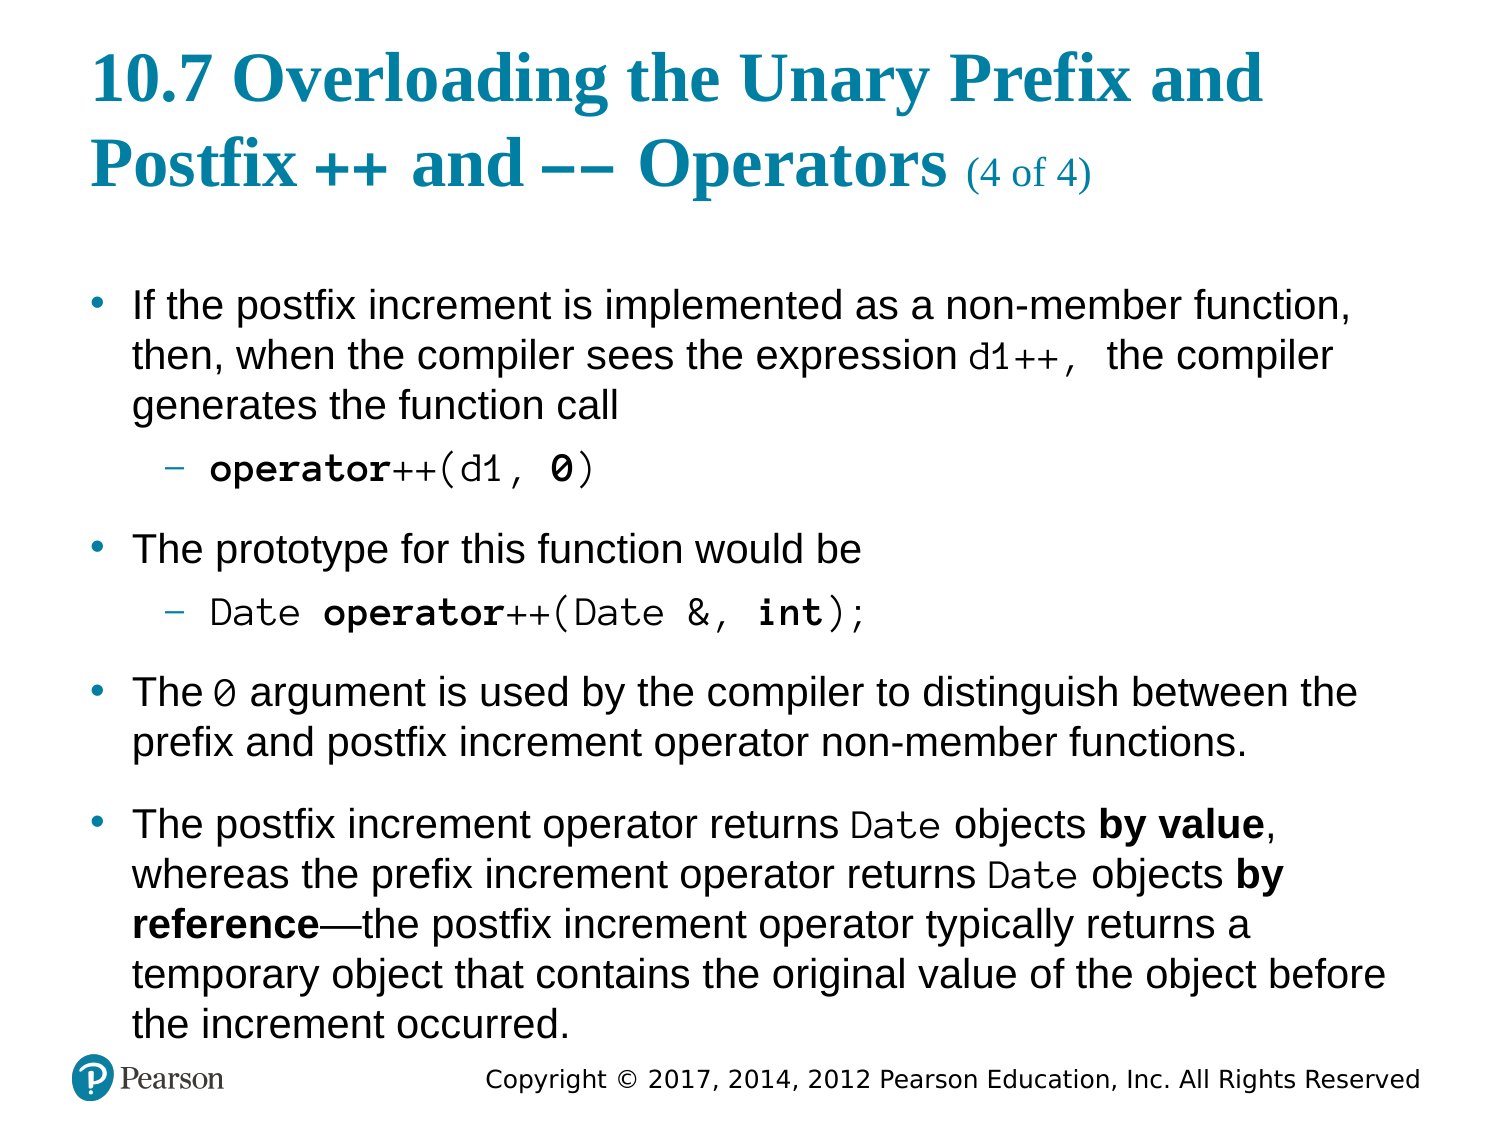

# 10.7 Overloading the Unary Prefix and Postfix ++ and -- Operators (4 of 4)
If the postfix increment is implemented as a non-member function, then, when the compiler sees the expression d1++, the compiler generates the function call
operator++(d1, 0)
The prototype for this function would be
Date operator++(Date &, int);
The 0 argument is used by the compiler to distinguish between the prefix and postfix increment operator non-member functions.
The postfix increment operator returns Date objects by value, whereas the prefix increment operator returns Date objects by reference—the postfix increment operator typically returns a temporary object that contains the original value of the object before the increment occurred.